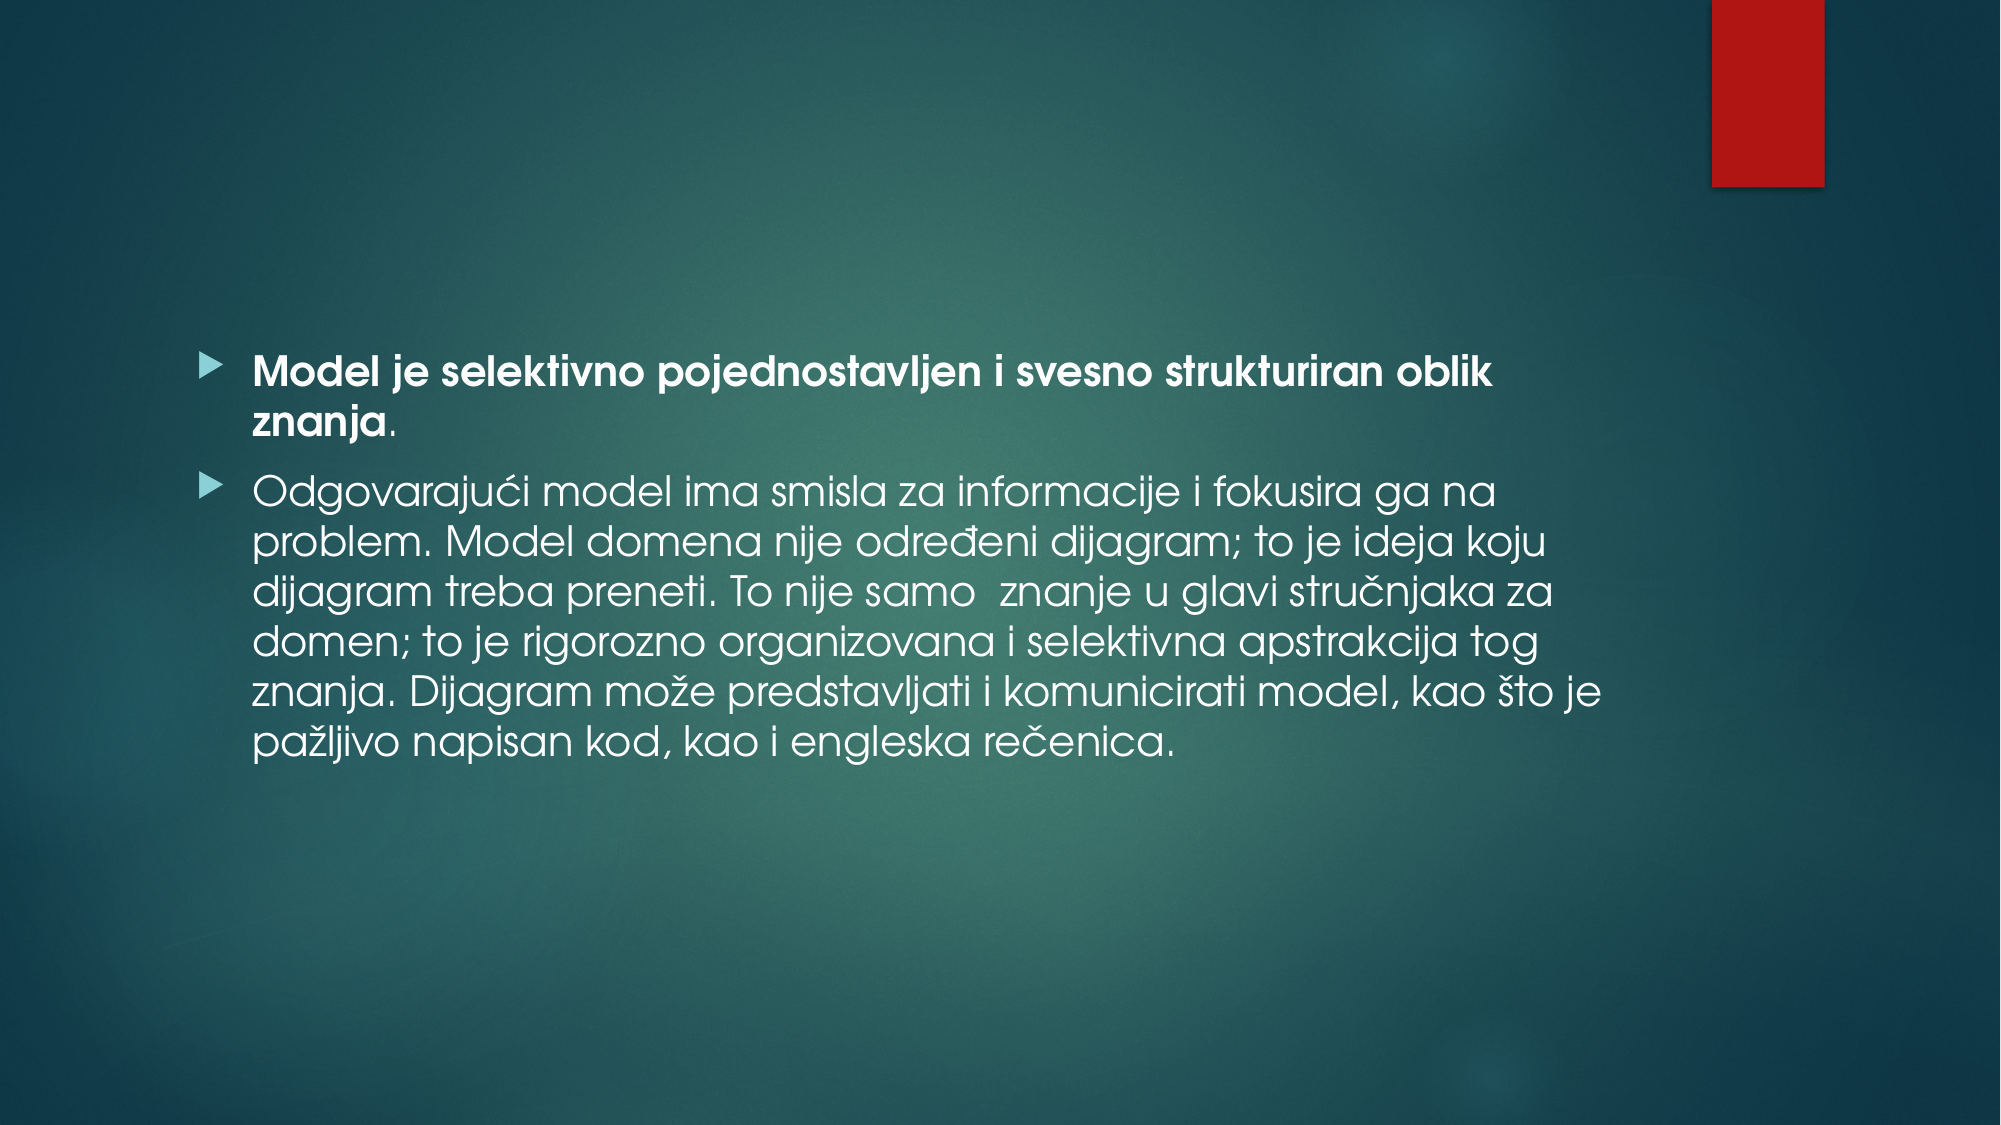

#
Model je selektivno pojednostavljen i svesno strukturiran oblik znanja.
Odgovarajući model ima smisla za informacije i fokusira ga na problem. Model domena nije određeni dijagram; to je ideja koju dijagram treba preneti. To nije samo  znanje u glavi stručnjaka za domen; to je rigorozno organizovana i selektivna apstrakcija tog znanja. Dijagram može predstavljati i komunicirati model, kao što je pažljivo napisan kod, kao i engleska rečenica.